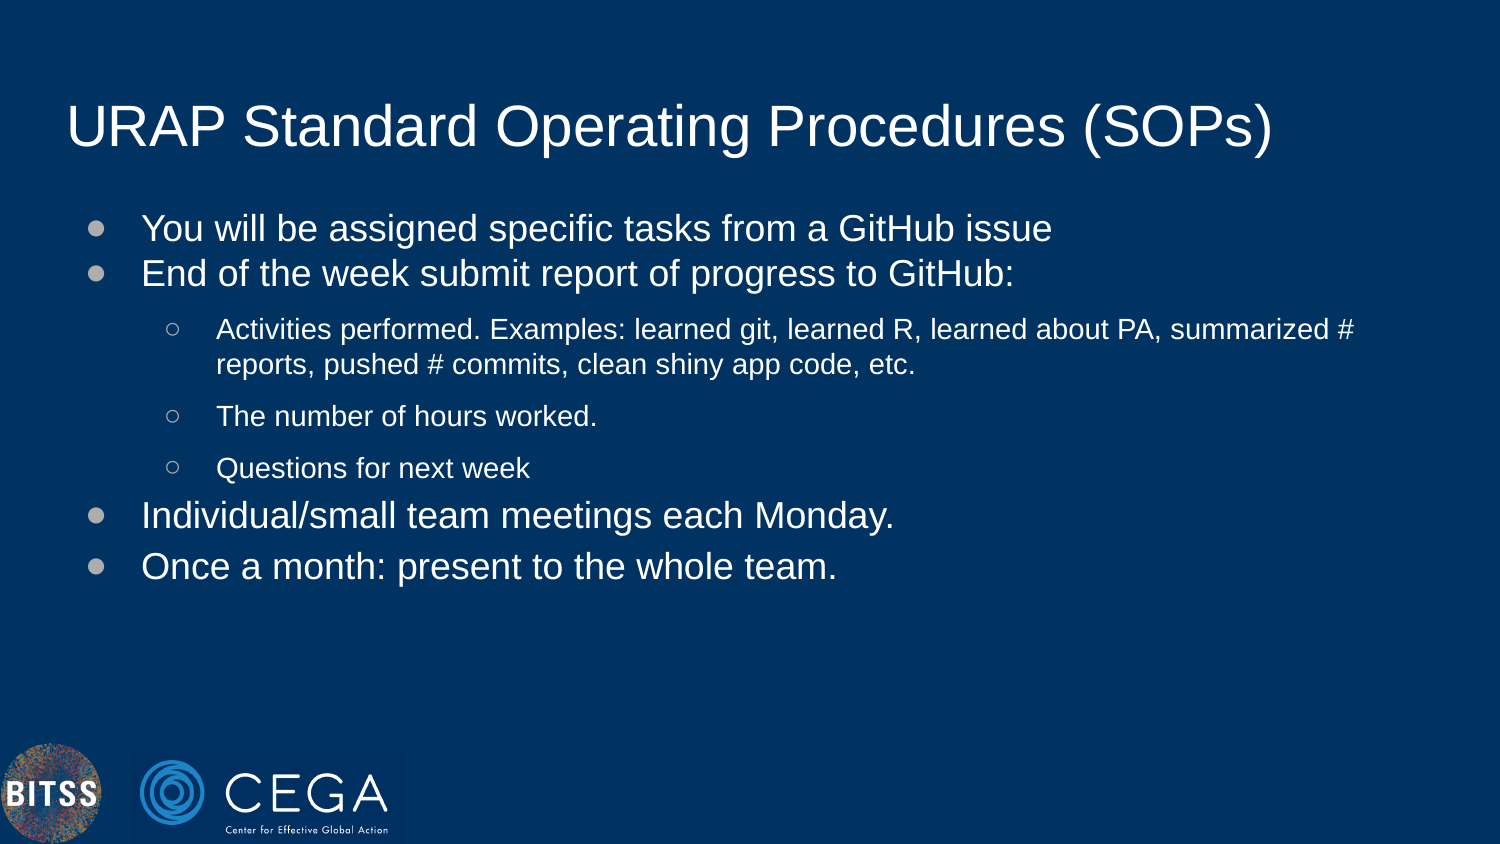

# URAP Standard Operating Procedures (SOPs)
You will be assigned specific tasks from a GitHub issue
End of the week submit report of progress to GitHub:
Activities performed. Examples: learned git, learned R, learned about PA, summarized # reports, pushed # commits, clean shiny app code, etc.
The number of hours worked.
Questions for next week
Individual/small team meetings each Monday.
Once a month: present to the whole team.